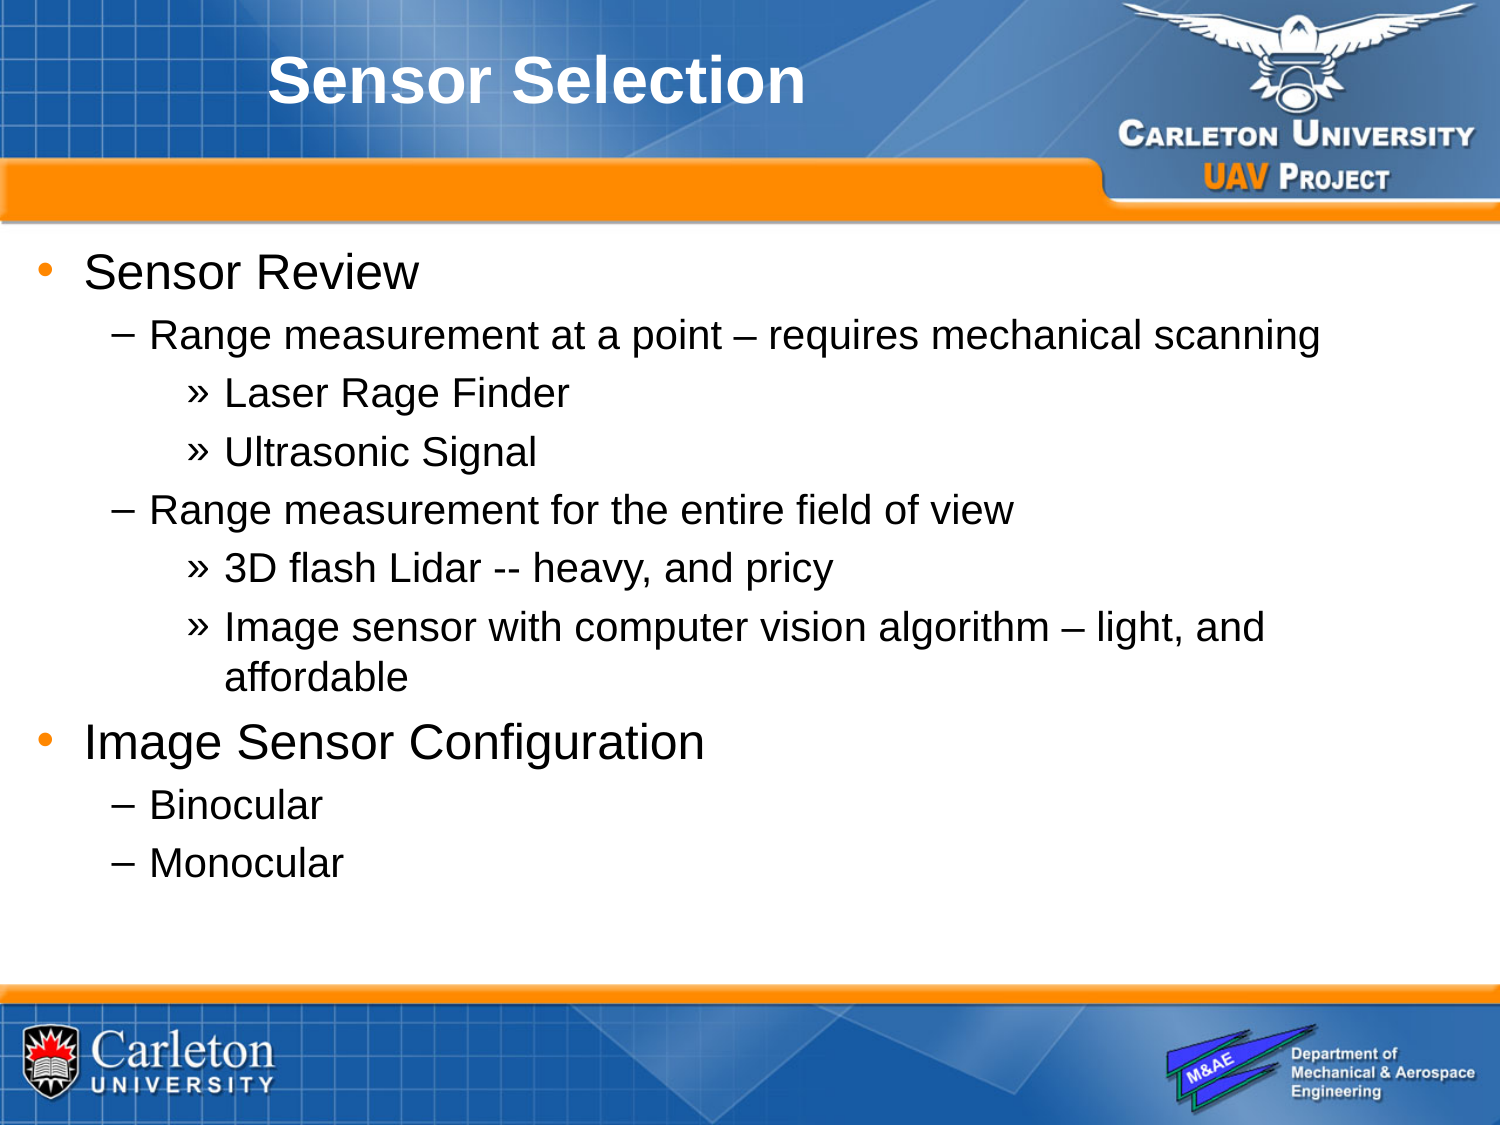

# Sensor Selection
Sensor Review
Range measurement at a point – requires mechanical scanning
Laser Rage Finder
Ultrasonic Signal
Range measurement for the entire field of view
3D flash Lidar -- heavy, and pricy
Image sensor with computer vision algorithm – light, and affordable
Image Sensor Configuration
Binocular
Monocular